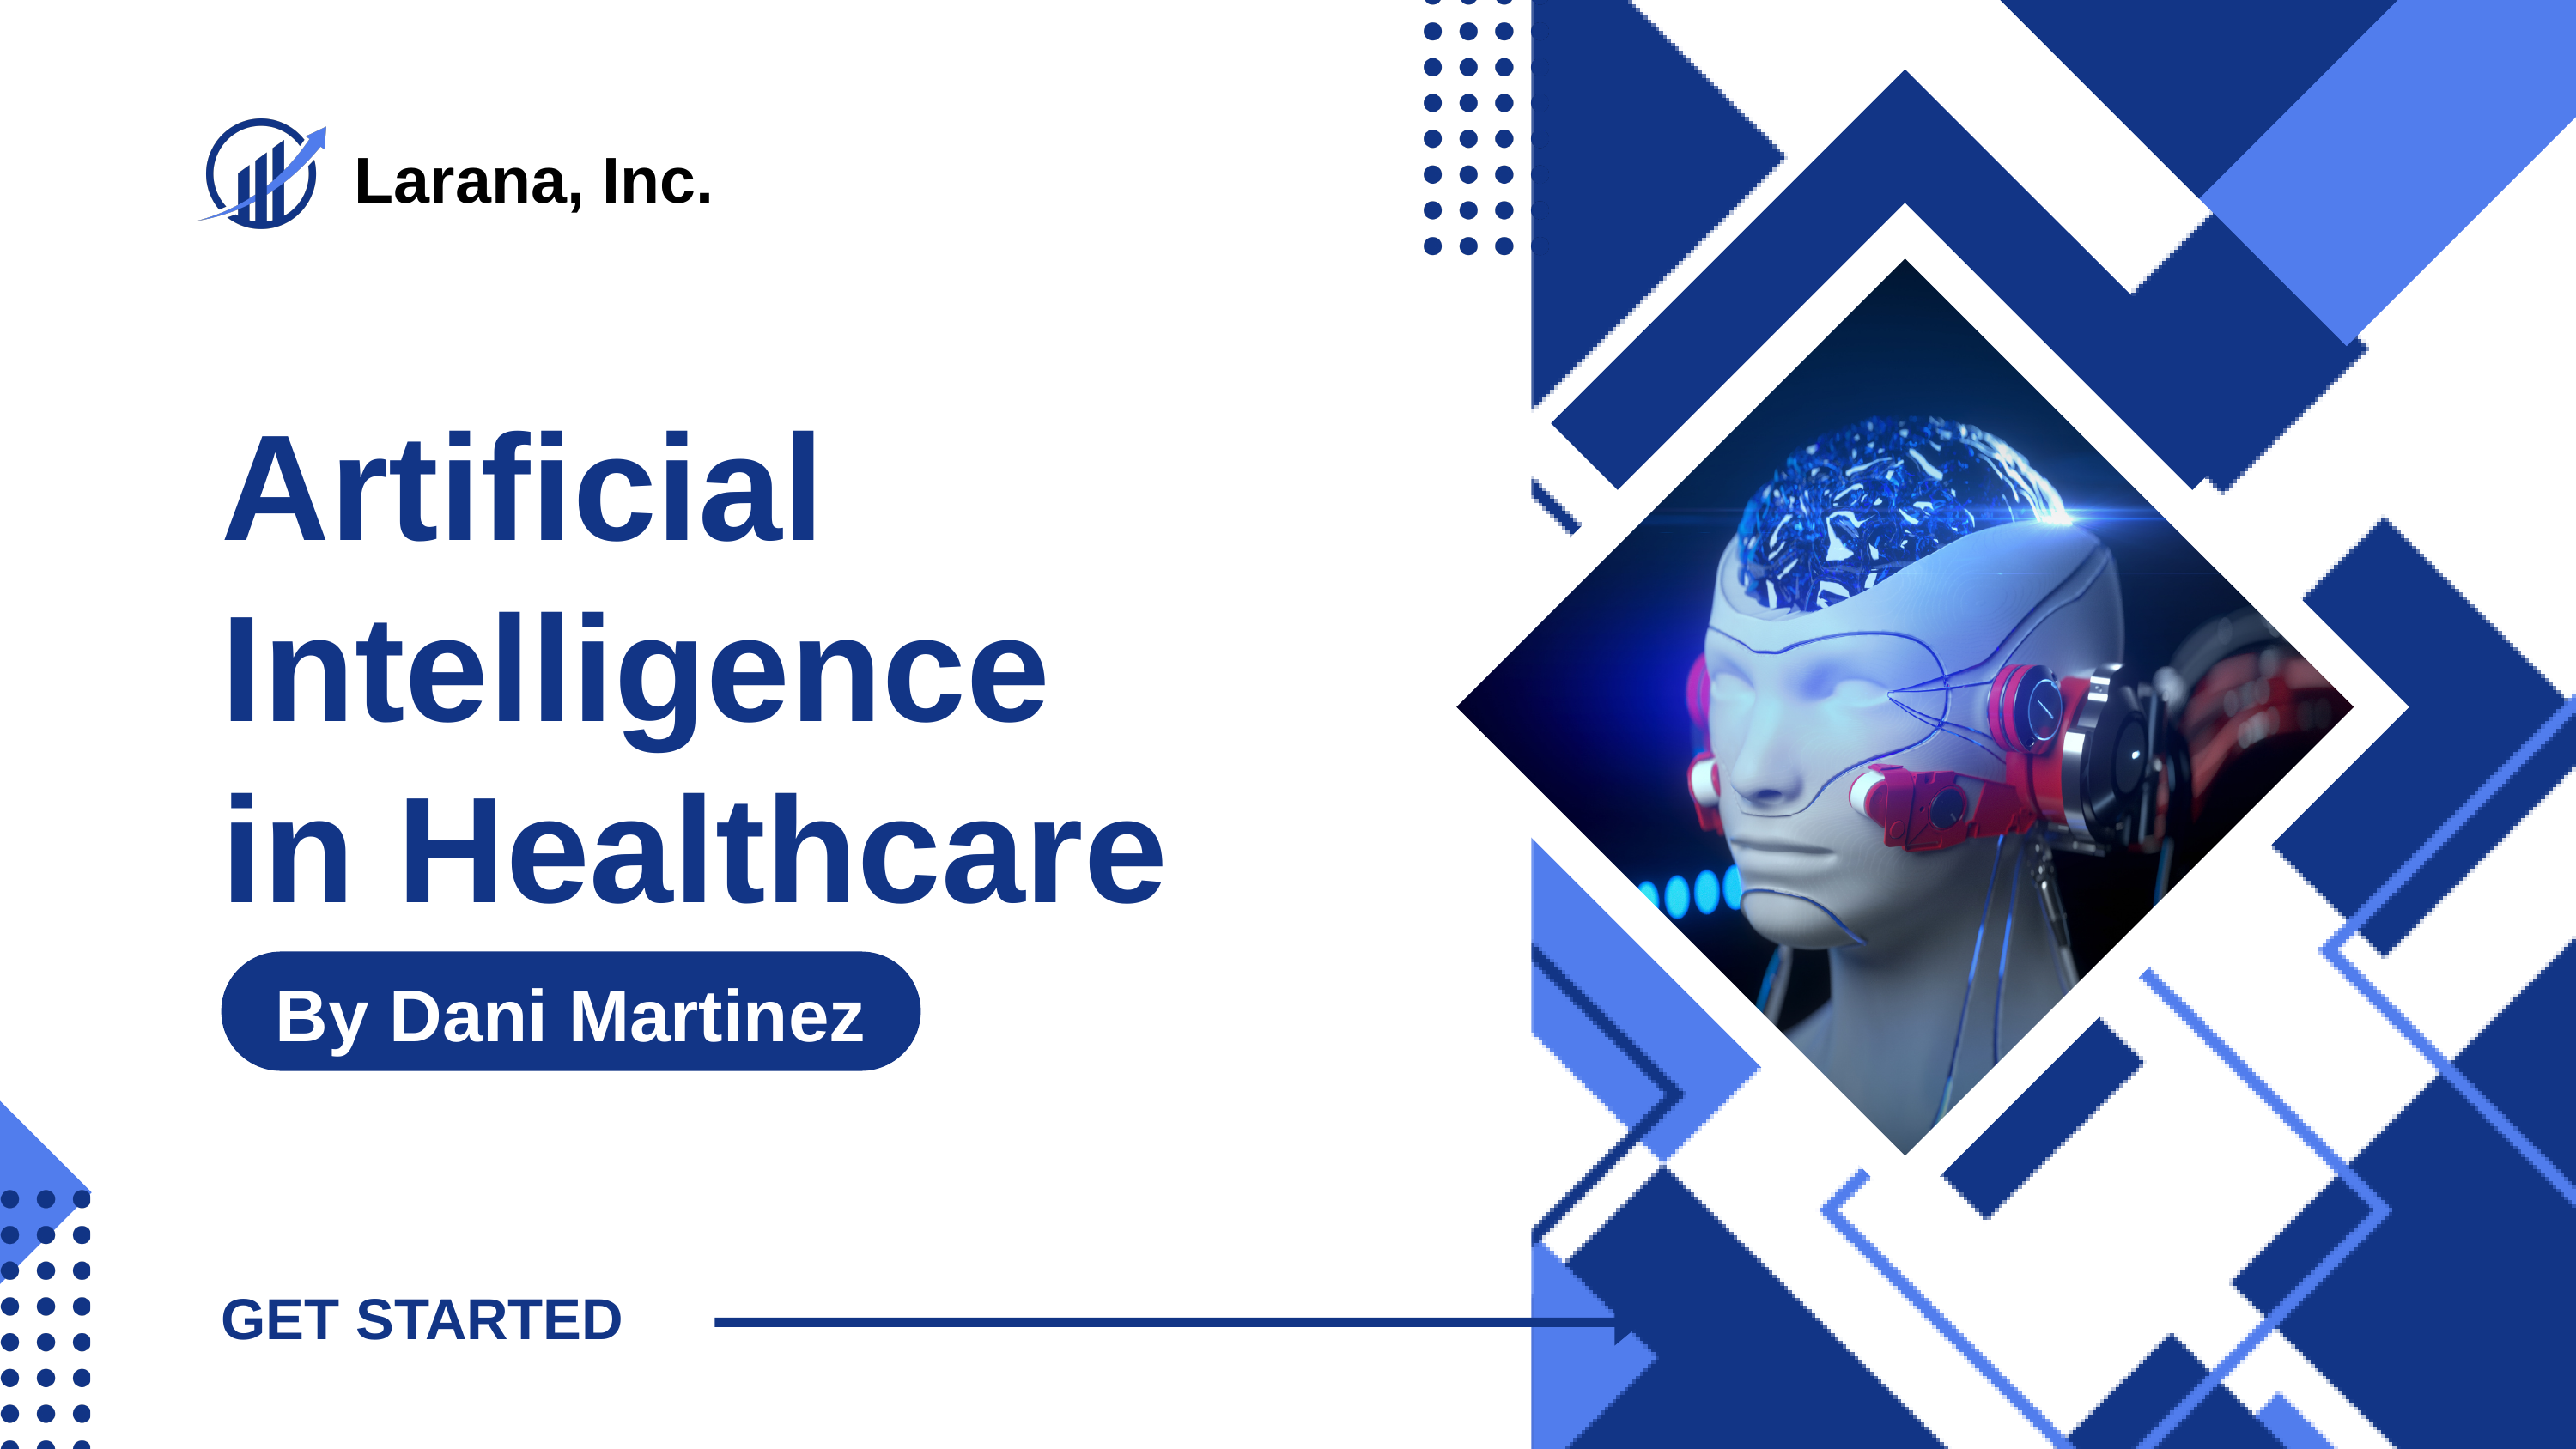

Larana, Inc.

Artificial Intelligence in Healthcare

By Dani Martinez

GET STARTED